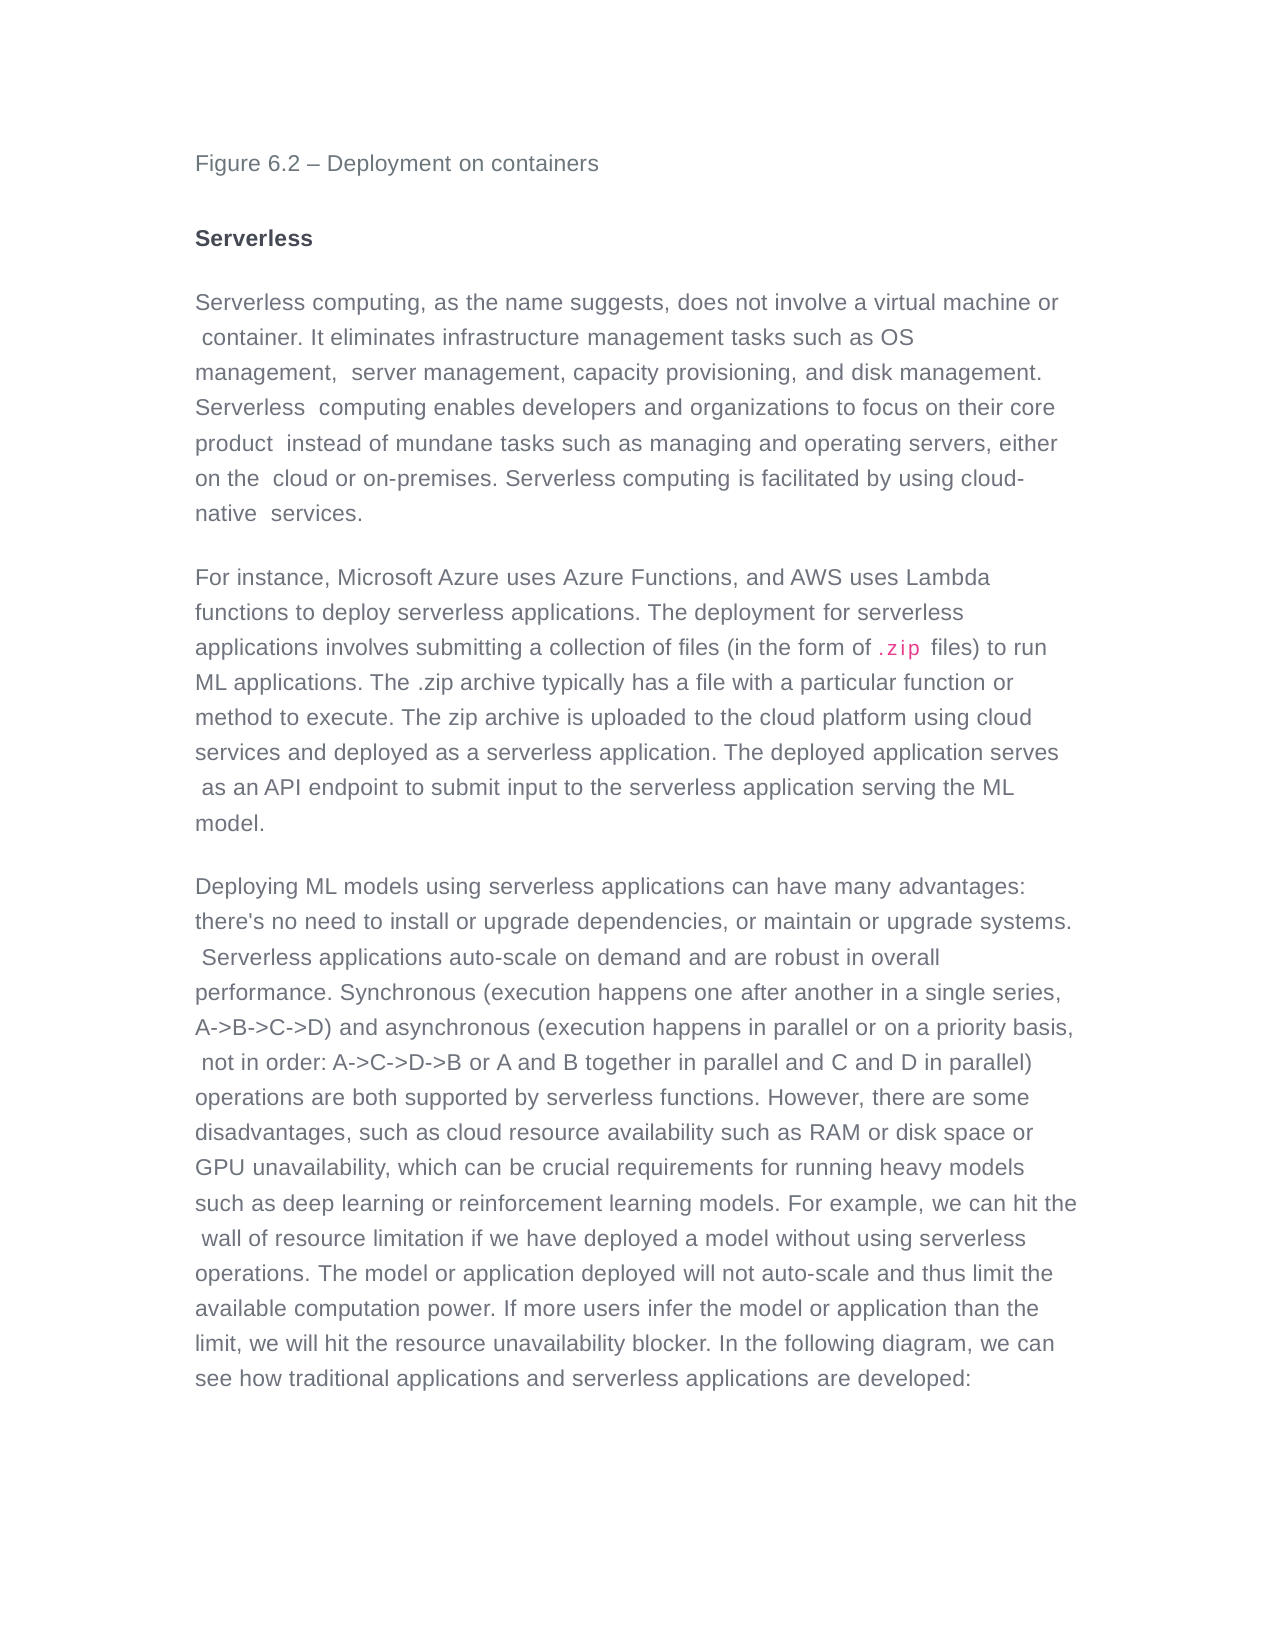

Figure 6.2 – Deployment on containers

Serverless

Serverless computing, as the name suggests, does not involve a virtual machine or  container. It eliminates infrastructure management tasks such as OS management,  server management, capacity provisioning, and disk management. Serverless  computing enables developers and organizations to focus on their core product  instead of mundane tasks such as managing and operating servers, either on the  cloud or on-premises. Serverless computing is facilitated by using cloud-native  services.

For instance, Microsoft Azure uses Azure Functions, and AWS uses Lambda  functions to deploy serverless applications. The deployment for serverless  applications involves submitting a collection of files (in the form of .zip files) to run  ML applications. The .zip archive typically has a file with a particular function or  method to execute. The zip archive is uploaded to the cloud platform using cloud  services and deployed as a serverless application. The deployed application serves  as an API endpoint to submit input to the serverless application serving the ML  model.

Deploying ML models using serverless applications can have many advantages:  there's no need to install or upgrade dependencies, or maintain or upgrade systems.  Serverless applications auto-scale on demand and are robust in overall  performance. Synchronous (execution happens one after another in a single series,  A->B->C->D) and asynchronous (execution happens in parallel or on a priority basis,  not in order: A->C->D->B or A and B together in parallel and C and D in parallel)  operations are both supported by serverless functions. However, there are some  disadvantages, such as cloud resource availability such as RAM or disk space or  GPU unavailability, which can be crucial requirements for running heavy models  such as deep learning or reinforcement learning models. For example, we can hit the  wall of resource limitation if we have deployed a model without using serverless  operations. The model or application deployed will not auto-scale and thus limit the  available computation power. If more users infer the model or application than the  limit, we will hit the resource unavailability blocker. In the following diagram, we can  see how traditional applications and serverless applications are developed: